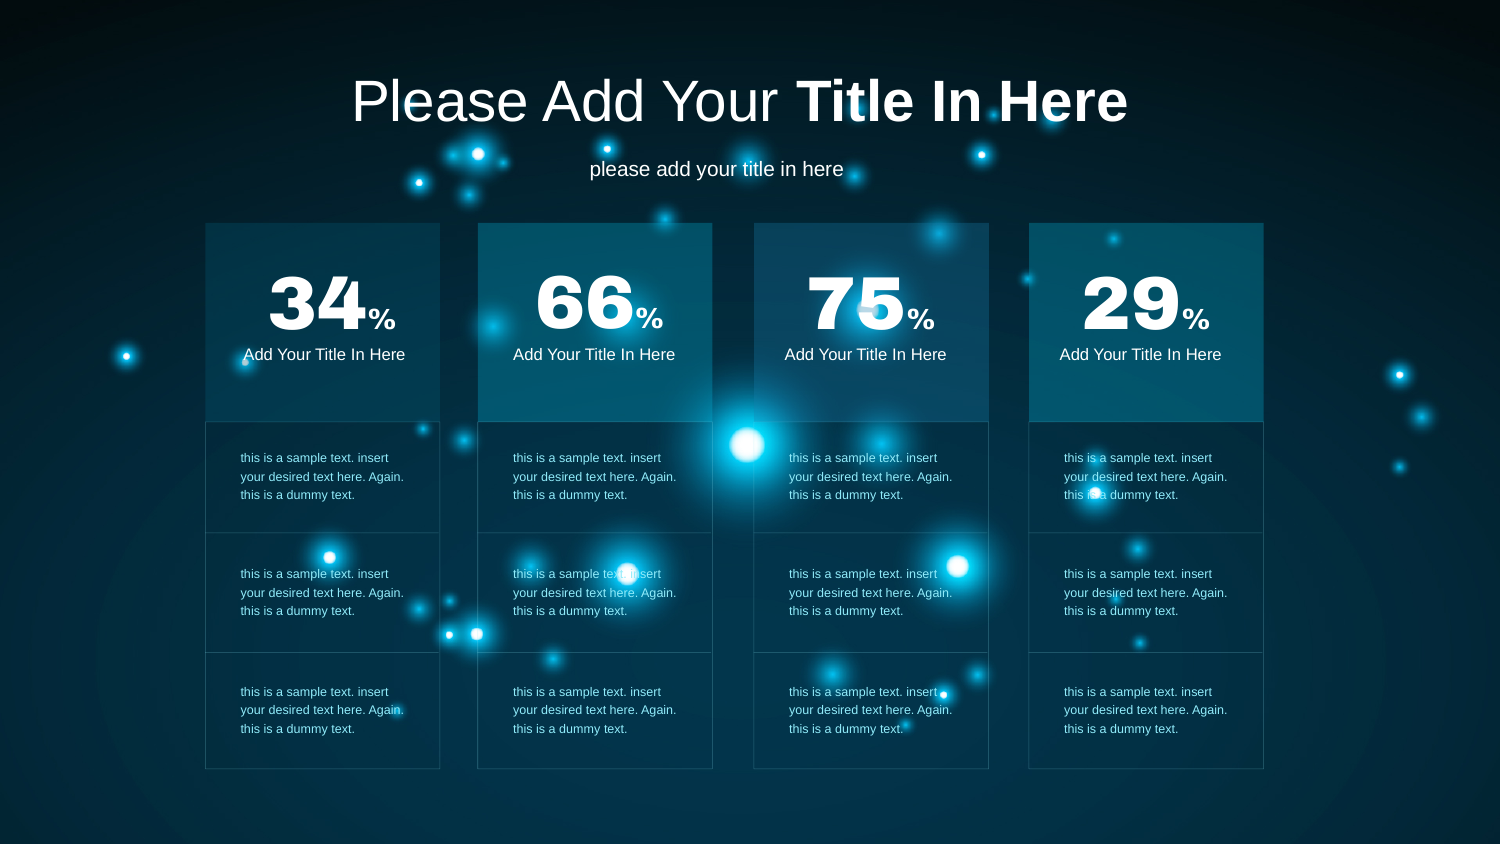

Please Add Your Title In Here
please add your title in here

34%
Add Your Title In Here

66%
Add Your Title In Here

75%
Add Your Title In Here

29%
Add Your Title In Here

this is a sample text. insert your desired text here. Again. this is a dummy text.

this is a sample text. insert your desired text here. Again. this is a dummy text.

this is a sample text. insert your desired text here. Again. this is a dummy text.

this is a sample text. insert your desired text here. Again. this is a dummy text.

this is a sample text. insert your desired text here. Again. this is a dummy text.

this is a sample text. insert your desired text here. Again. this is a dummy text.

this is a sample text. insert your desired text here. Again. this is a dummy text.

this is a sample text. insert your desired text here. Again. this is a dummy text.

this is a sample text. insert your desired text here. Again. this is a dummy text.

this is a sample text. insert your desired text here. Again. this is a dummy text.

this is a sample text. insert your desired text here. Again. this is a dummy text.

this is a sample text. insert your desired text here. Again. this is a dummy text.